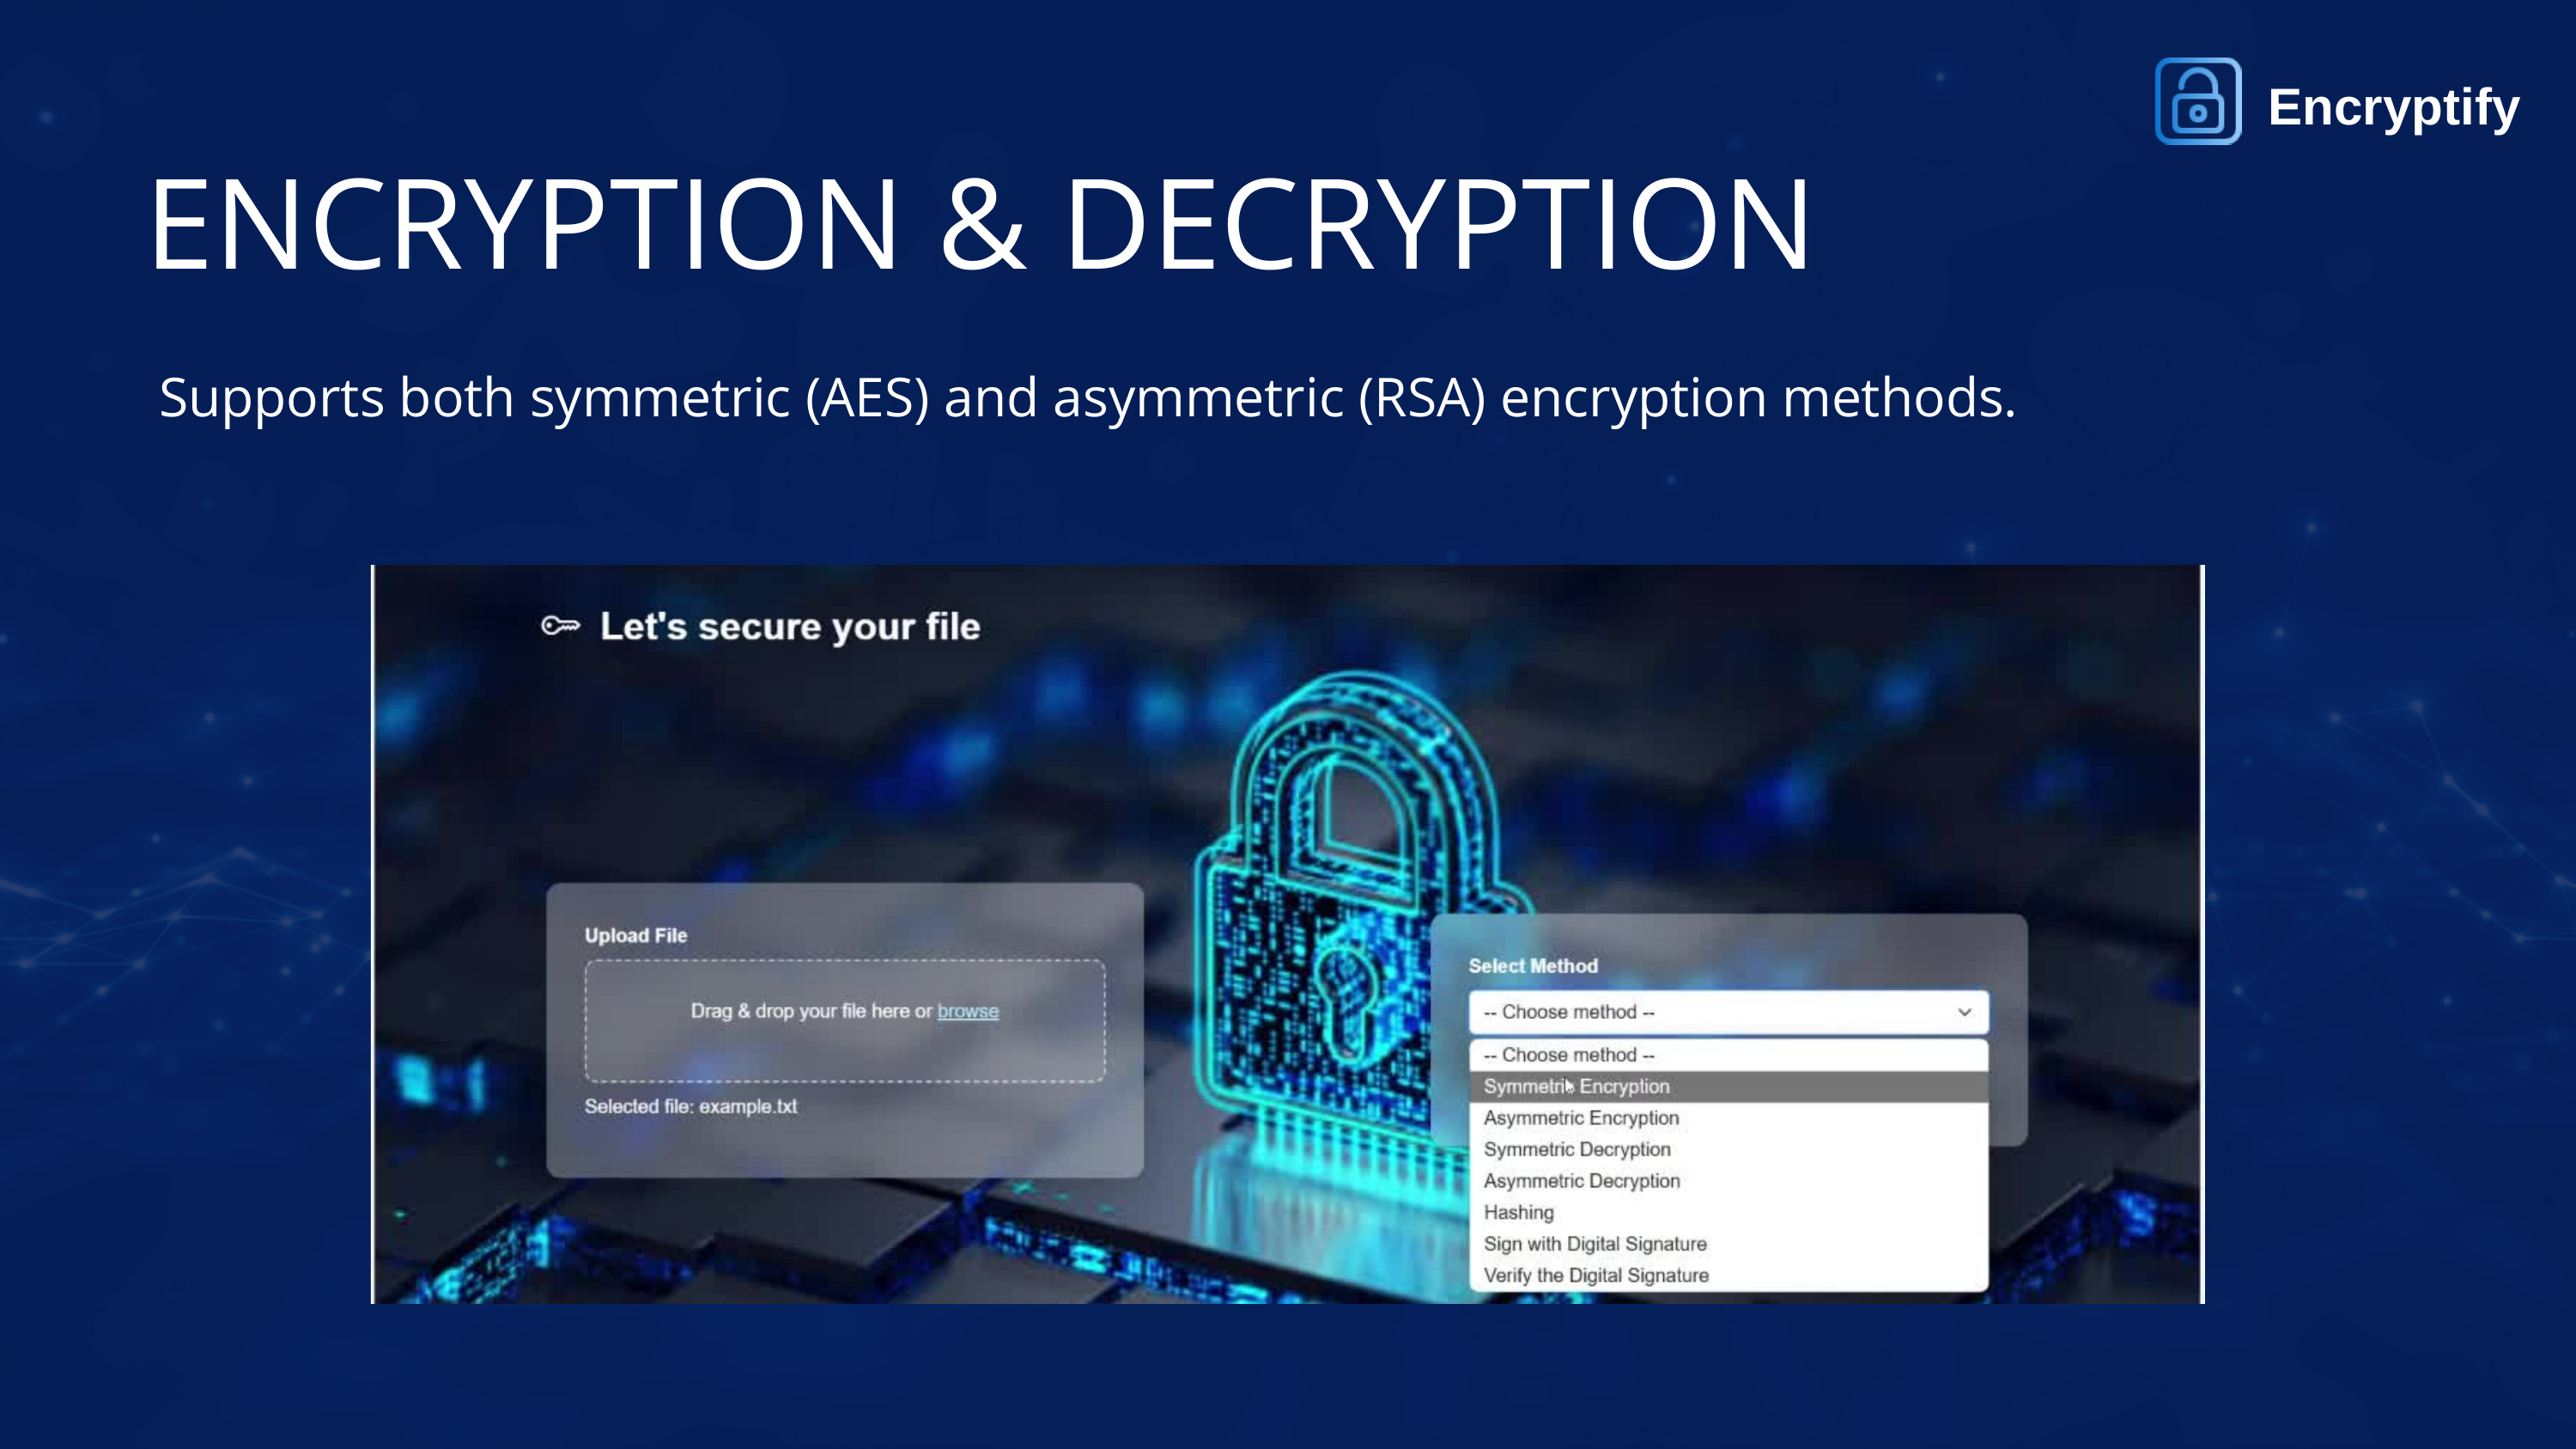

Encryptify
ENCRYPTION & DECRYPTION
 Supports both symmetric (AES) and asymmetric (RSA) encryption methods.